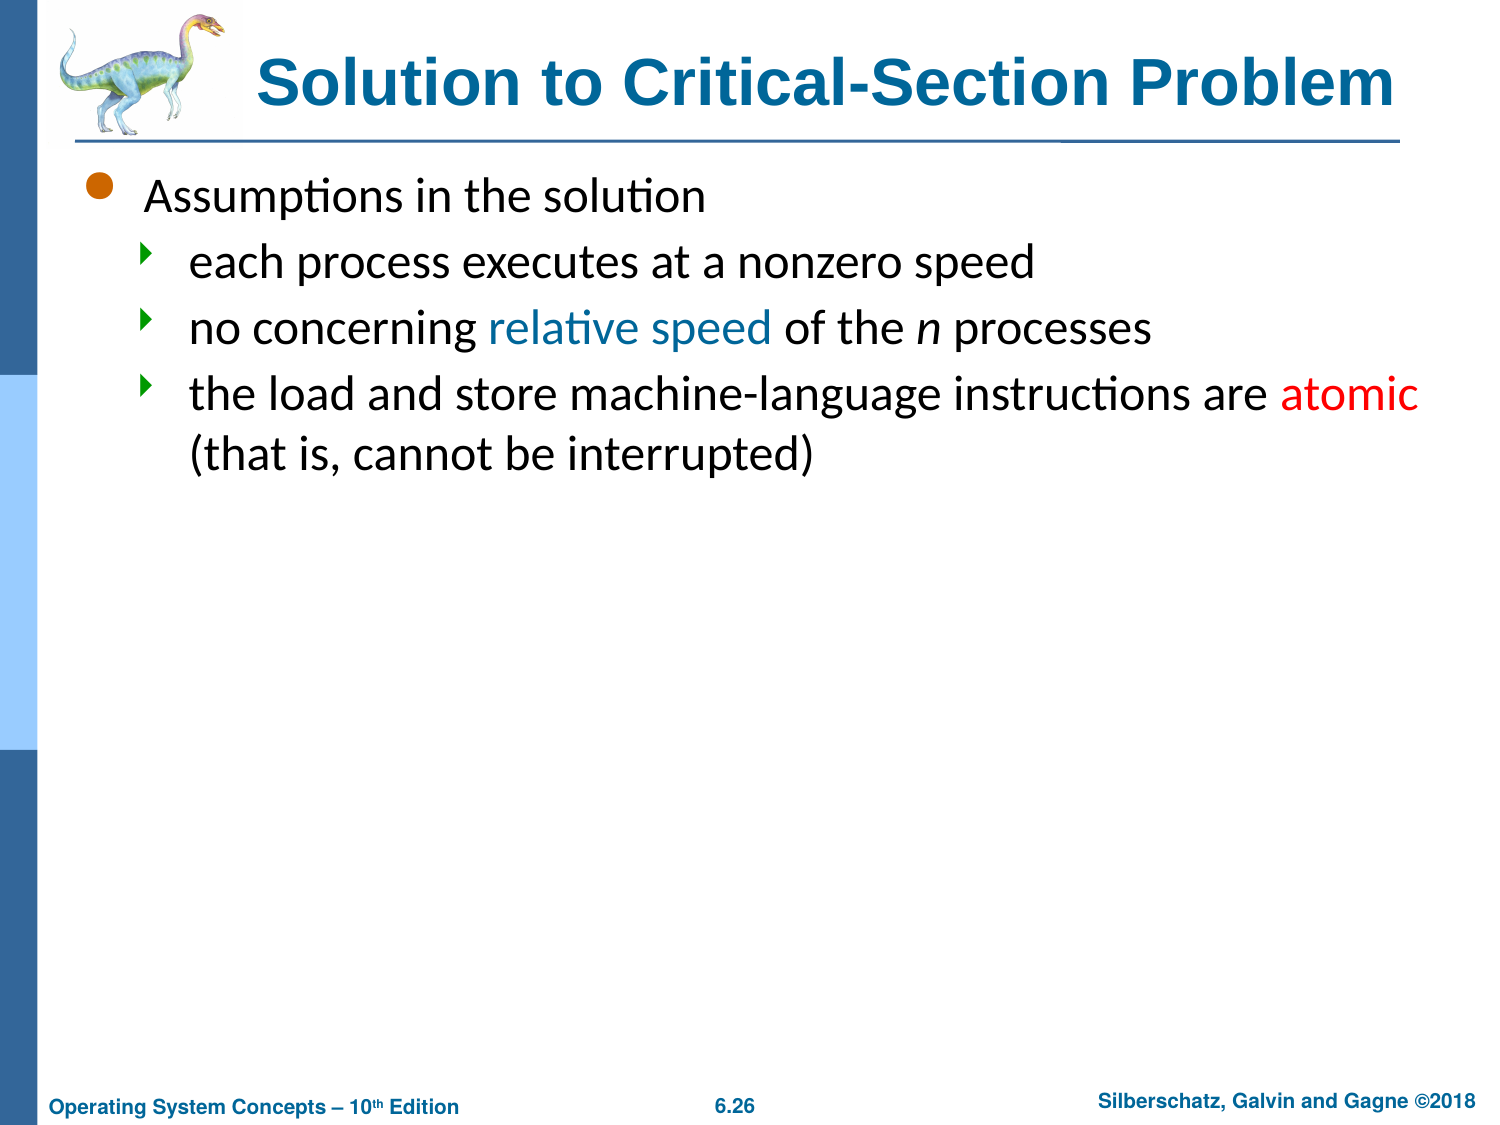

# Solution to Critical-Section Problem
Assumptions in the solution
each process executes at a nonzero speed
no concerning relative speed of the n processes
the load and store machine-language instructions are atomic (that is, cannot be interrupted)